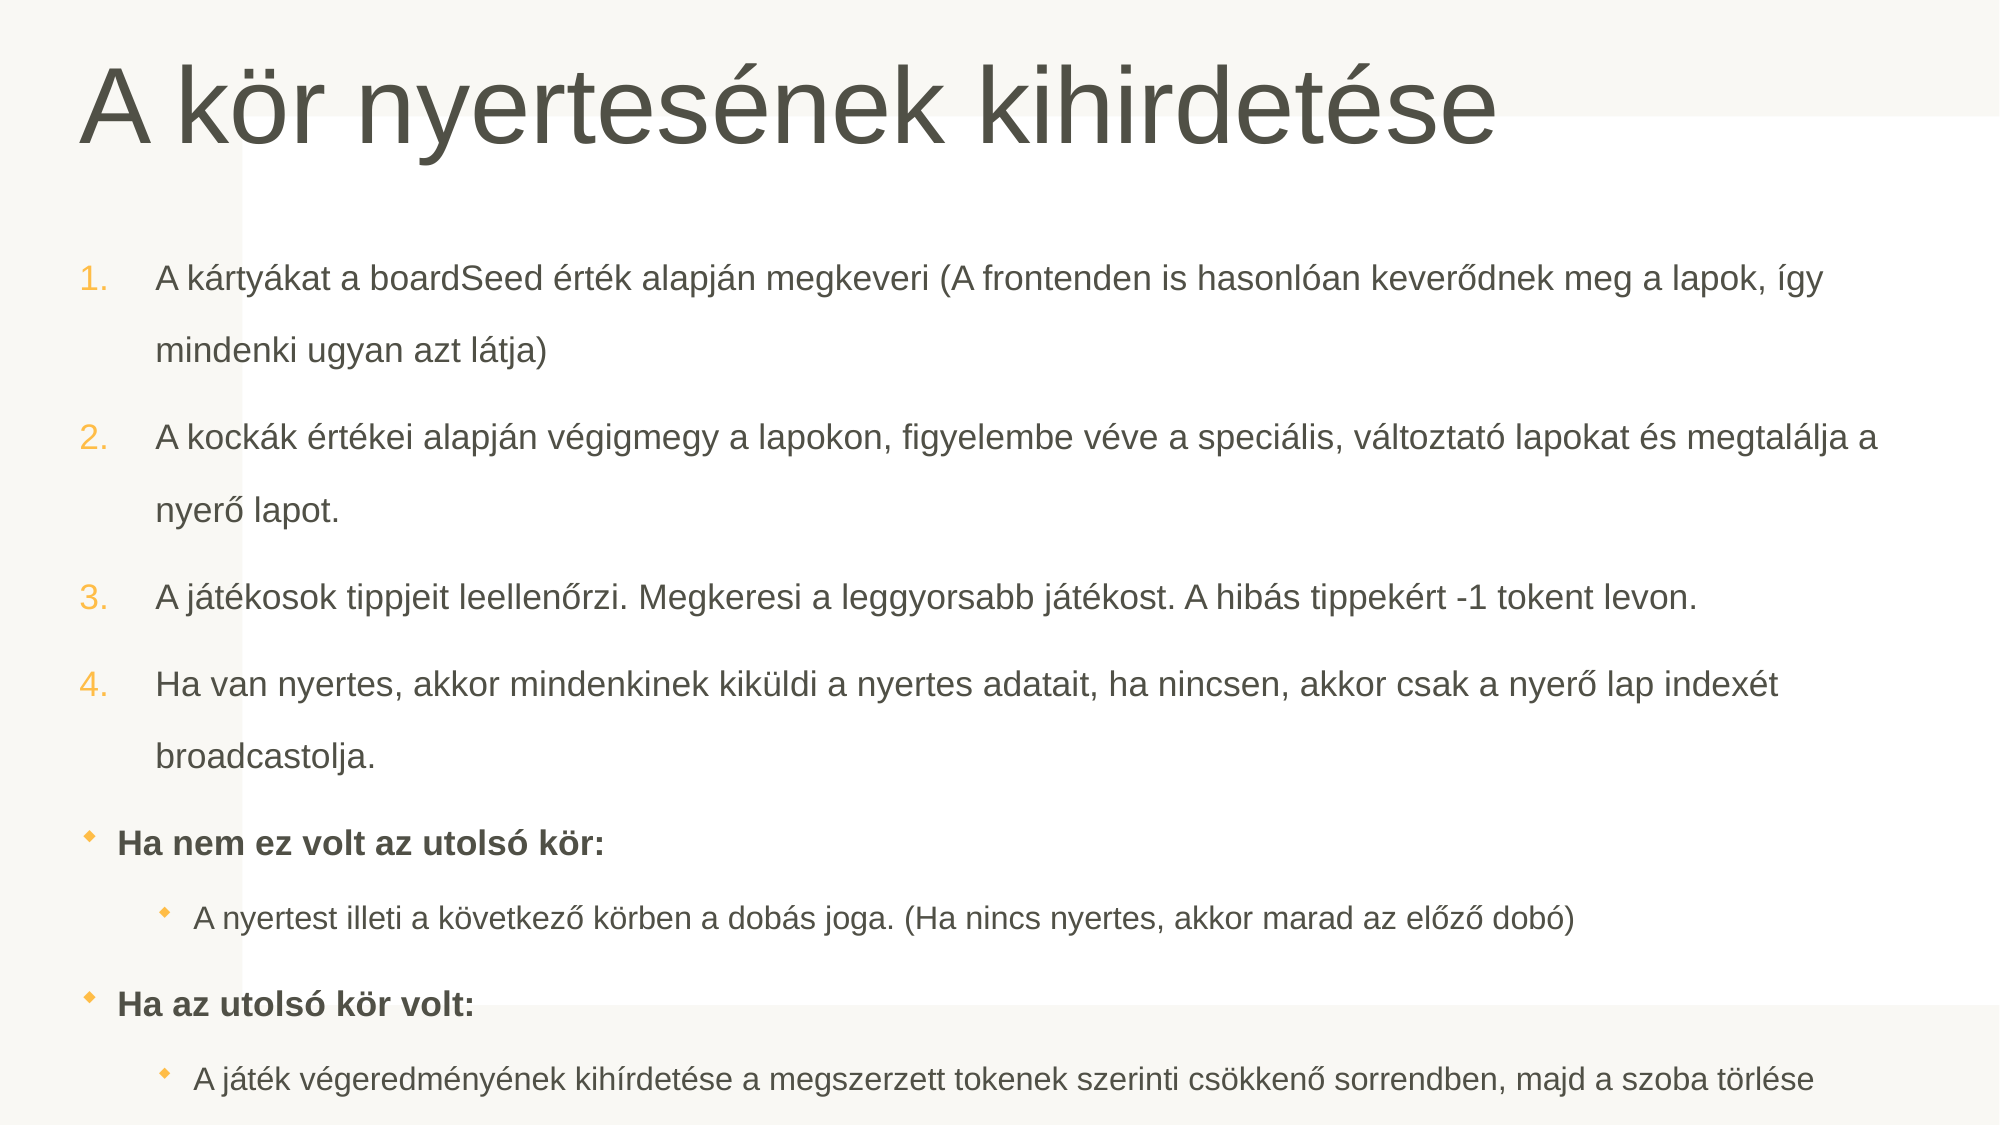

# A kör nyertesének kihirdetése
A kártyákat a boardSeed érték alapján megkeveri (A frontenden is hasonlóan keverődnek meg a lapok, így mindenki ugyan azt látja)
A kockák értékei alapján végigmegy a lapokon, figyelembe véve a speciális, változtató lapokat és megtalálja a nyerő lapot.
A játékosok tippjeit leellenőrzi. Megkeresi a leggyorsabb játékost. A hibás tippekért -1 tokent levon.
Ha van nyertes, akkor mindenkinek kiküldi a nyertes adatait, ha nincsen, akkor csak a nyerő lap indexét broadcastolja.
Ha nem ez volt az utolsó kör:
A nyertest illeti a következő körben a dobás joga. (Ha nincs nyertes, akkor marad az előző dobó)
Ha az utolsó kör volt:
A játék végeredményének kihírdetése a megszerzett tokenek szerinti csökkenő sorrendben, majd a szoba törlése